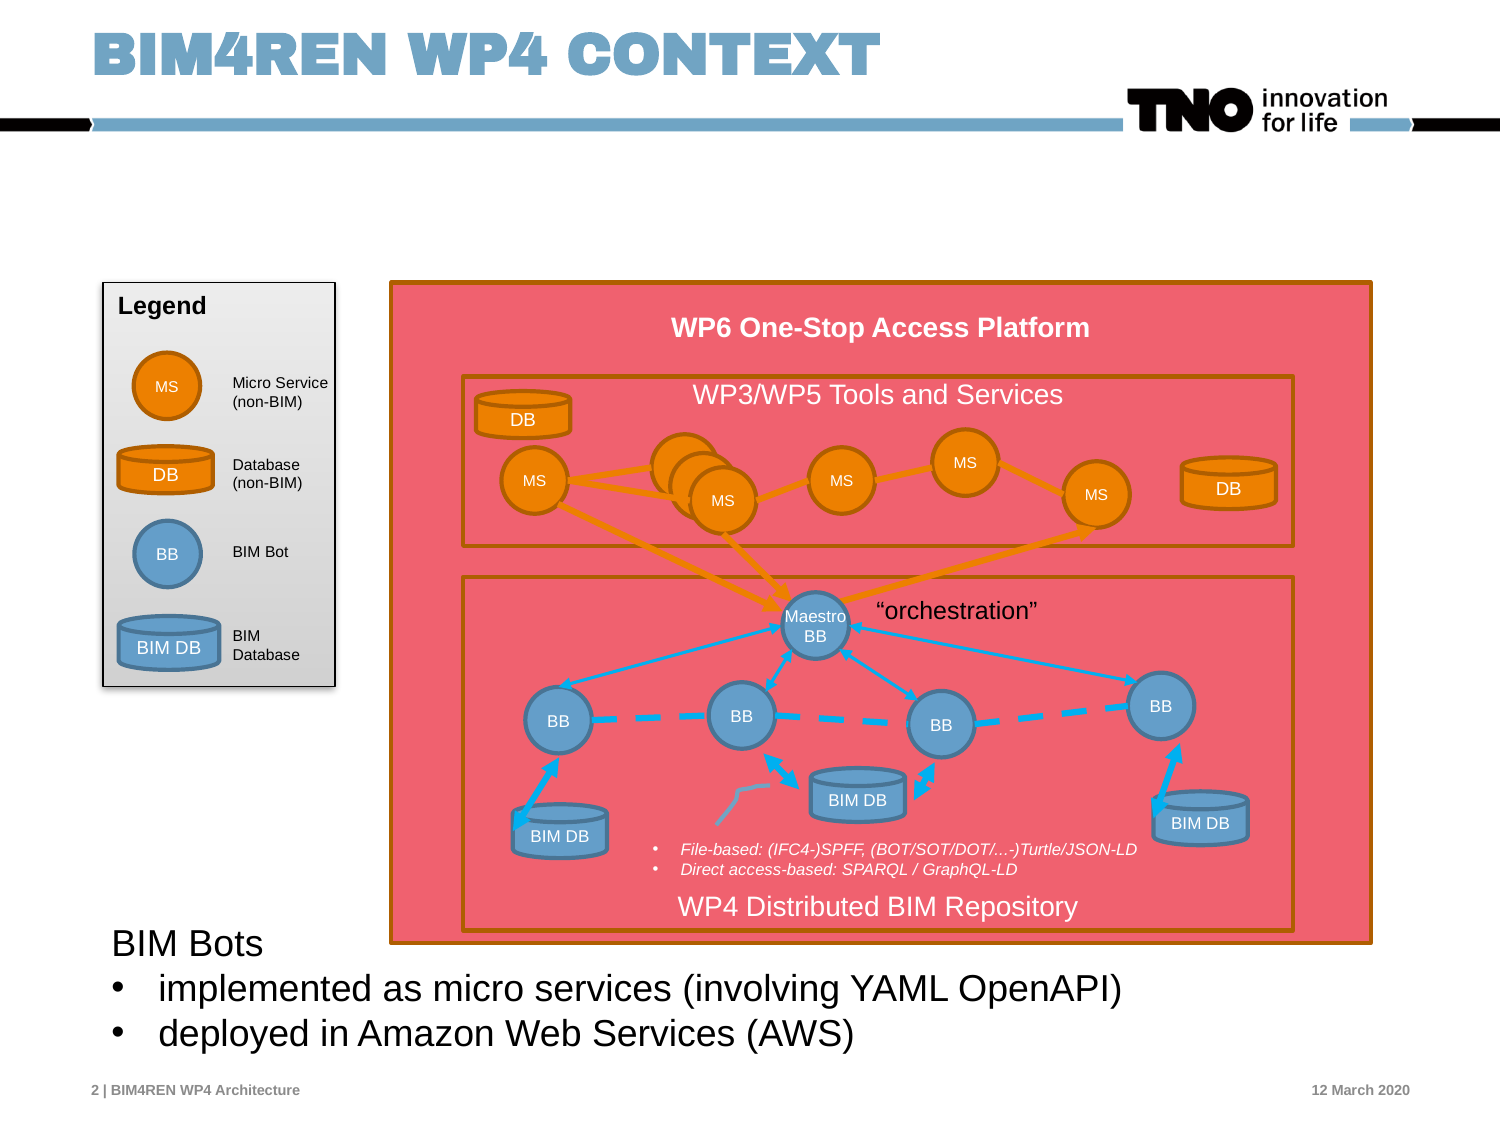

# BIM4REN WP4 context
WP6 One-Stop Access Platform

Legend
MS
Micro Service (non-BIM)

WP3/WP5 Tools and Services

DB
MS

DB
Database (non-BIM)
MS
MS

DB
MS
MS
BB
BIM Bot

WP4 Distributed BIM Repository

“orchestration”
Maestro
BB
BIM DB
BIM
Database
BB
BB
BB
BB
BIM DB

BIM DB
BIM DB
File-based: (IFC4-)SPFF, (BOT/SOT/DOT/...-)Turtle/JSON-LD
Direct access-based: SPARQL / GraphQL-LD
BIM Bots
implemented as micro services (involving YAML OpenAPI)
deployed in Amazon Web Services (AWS)
2 | BIM4REN WP4 Architecture
12 March 2020